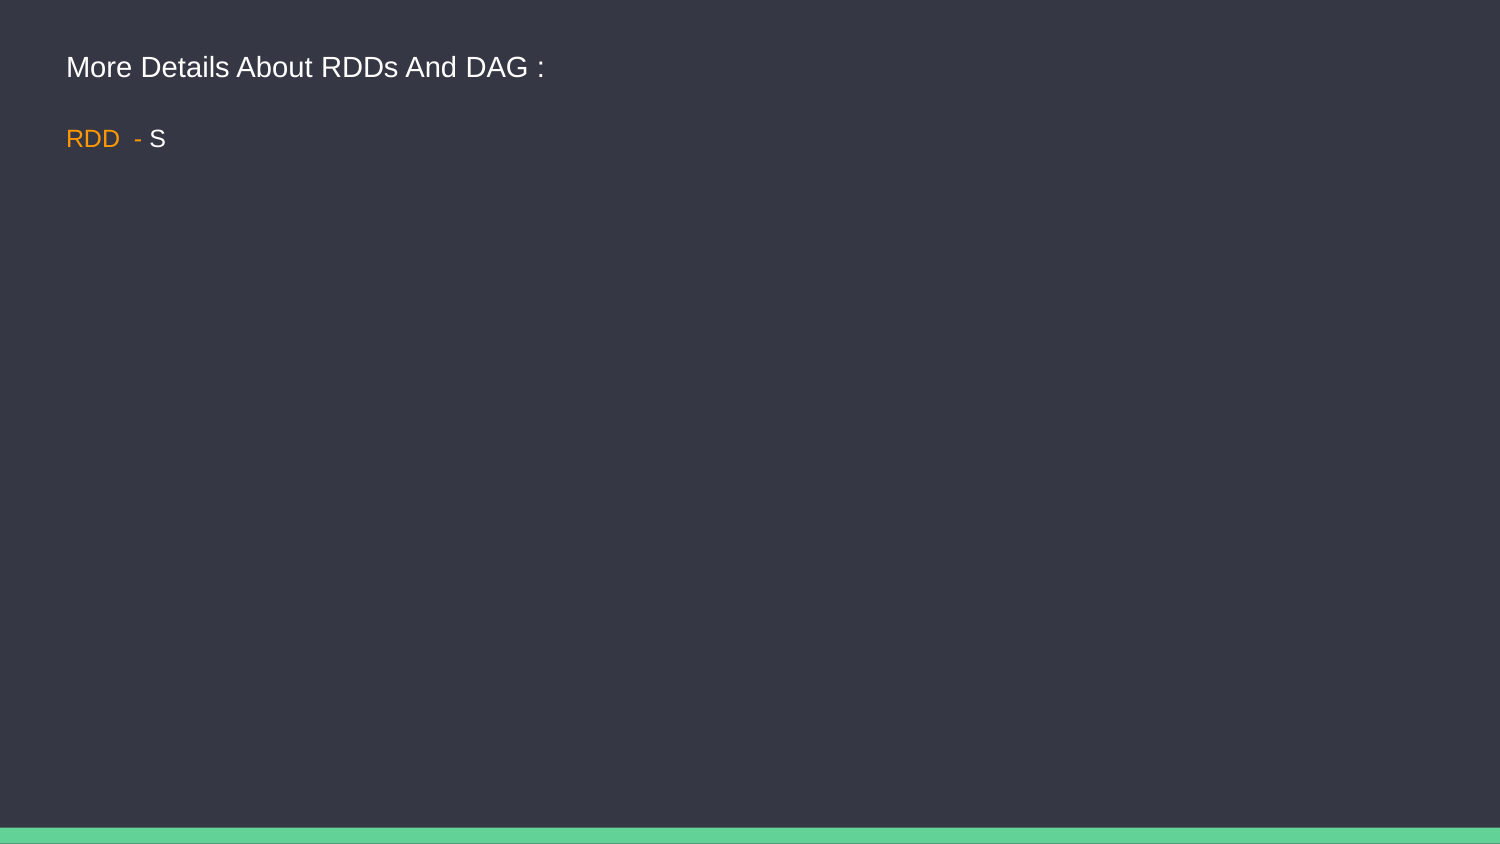

More Details About RDDs And DAG :

RDD  - S